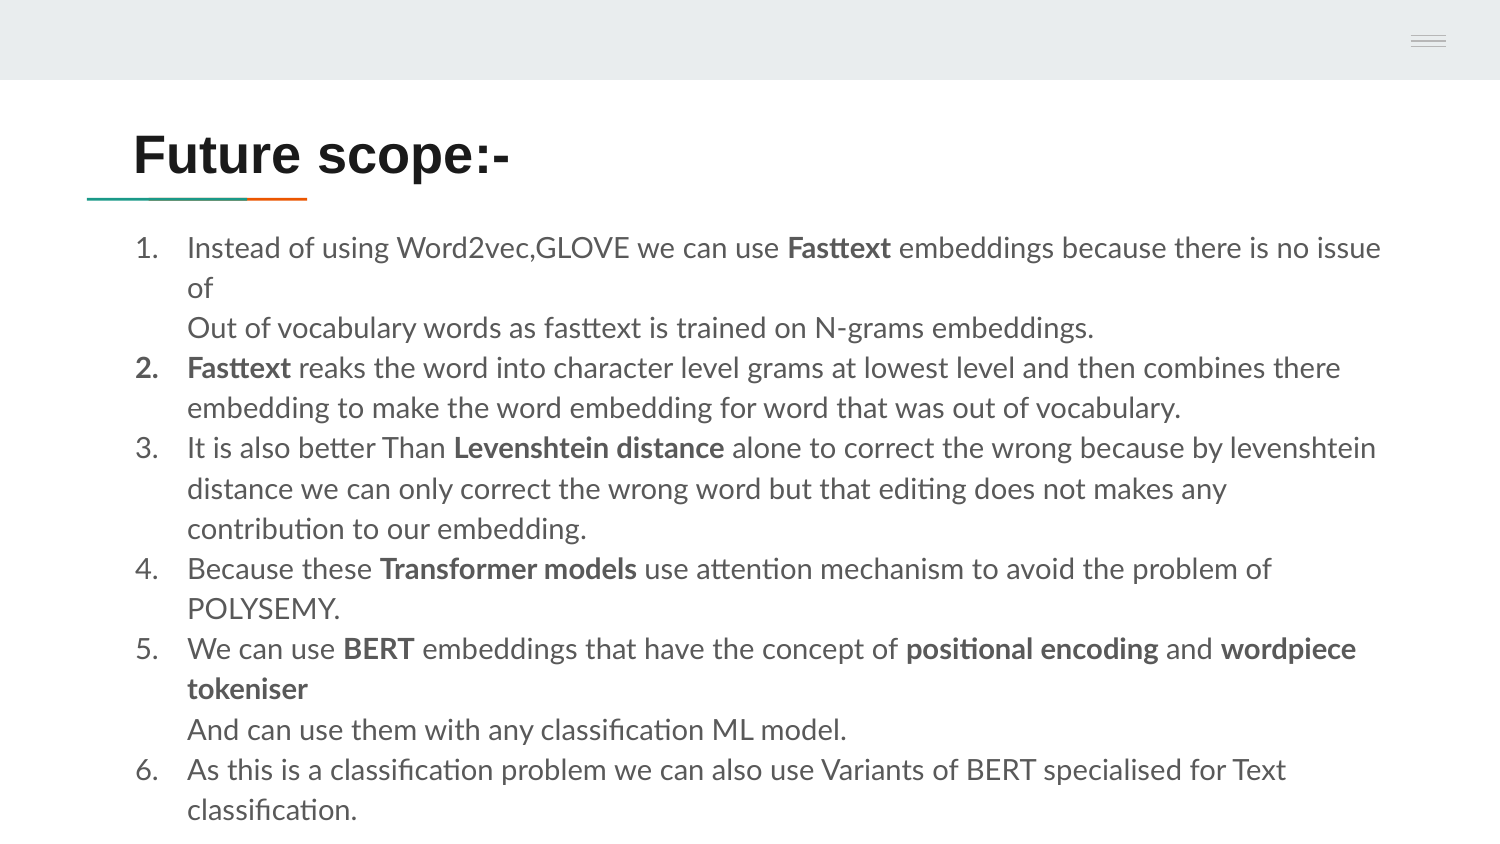

# Future scope:-
Instead of using Word2vec,GLOVE we can use Fasttext embeddings because there is no issue of
Out of vocabulary words as fasttext is trained on N-grams embeddings.
Fasttext reaks the word into character level grams at lowest level and then combines there embedding to make the word embedding for word that was out of vocabulary.
It is also better Than Levenshtein distance alone to correct the wrong because by levenshtein distance we can only correct the wrong word but that editing does not makes any contribution to our embedding.
Because these Transformer models use attention mechanism to avoid the problem of POLYSEMY.
We can use BERT embeddings that have the concept of positional encoding and wordpiece tokeniser
And can use them with any classification ML model.
As this is a classification problem we can also use Variants of BERT specialised for Text classification.